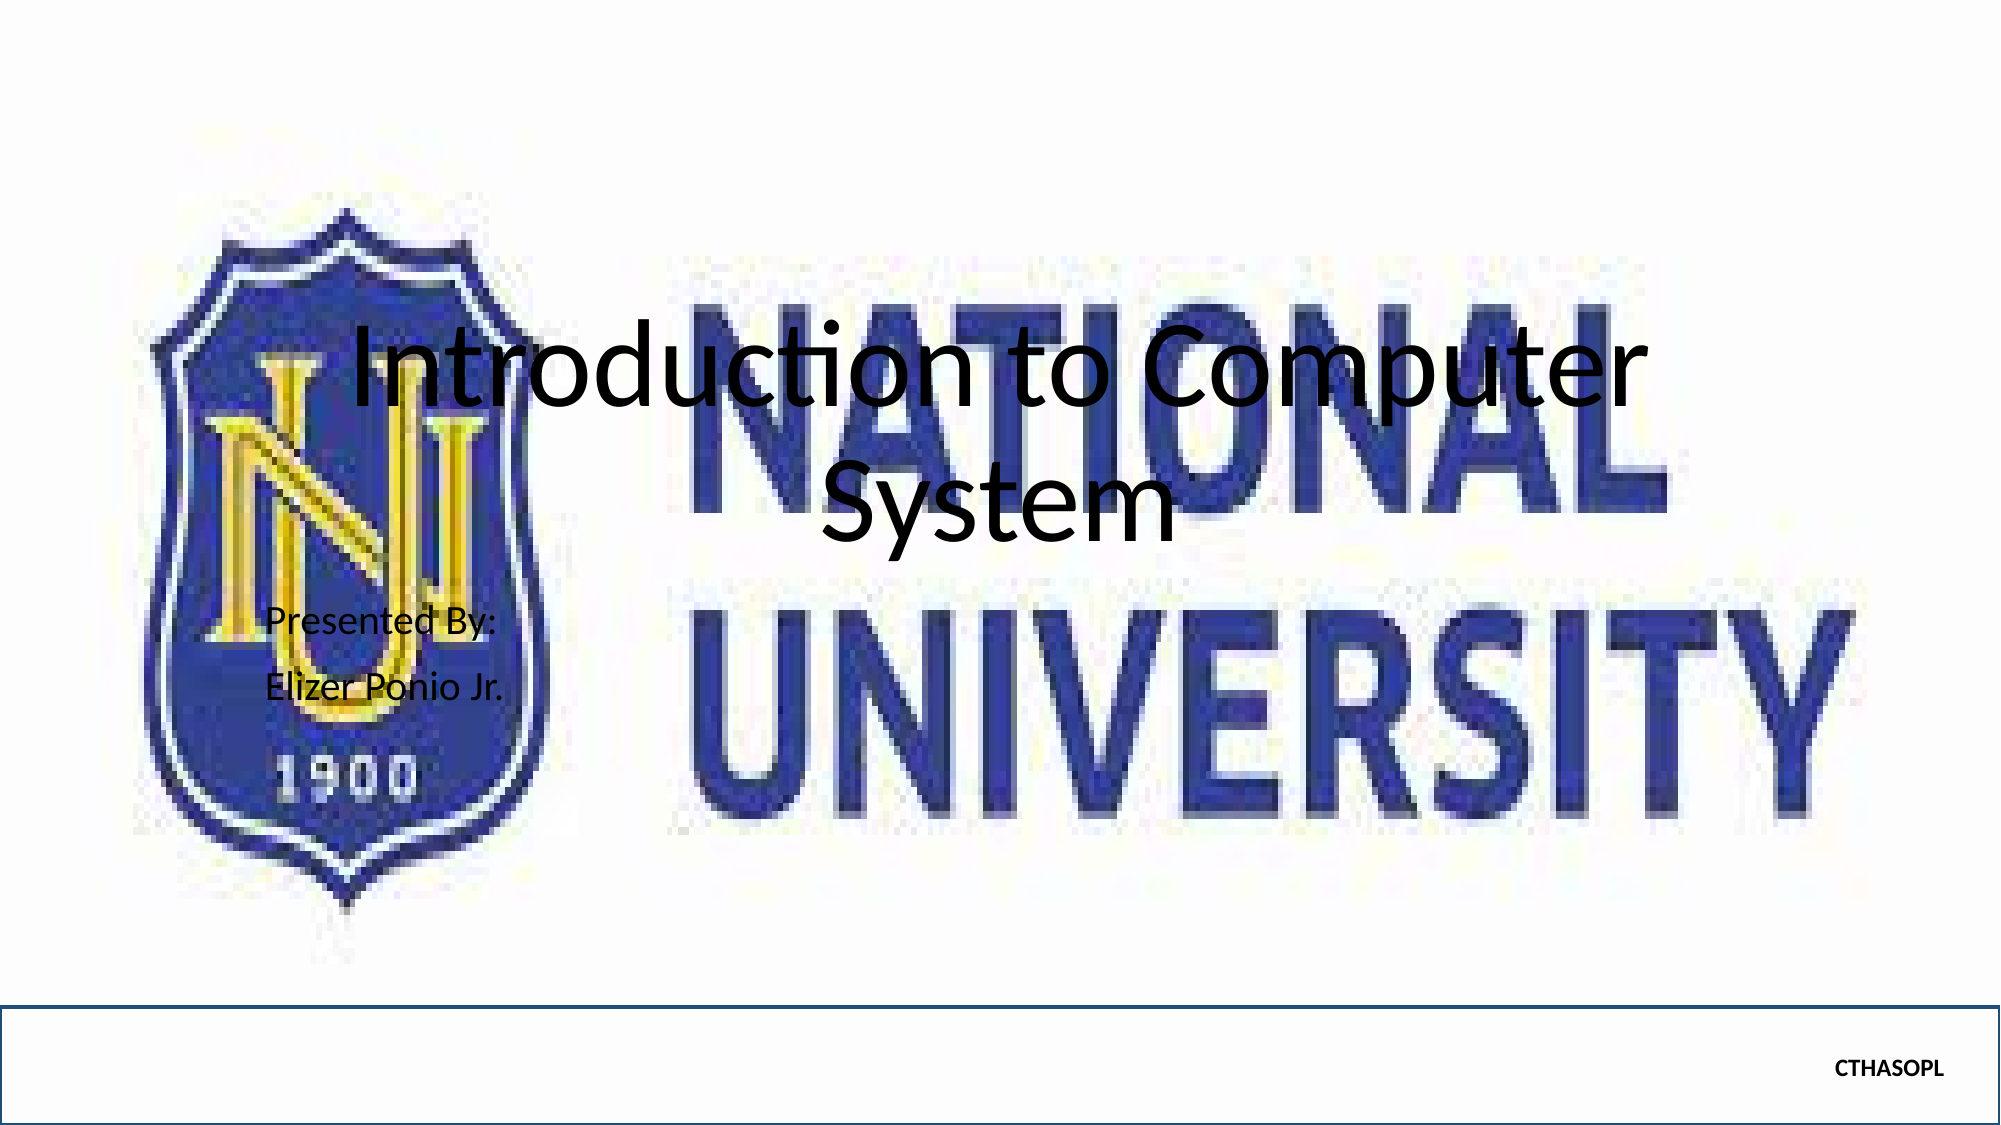

# Introduction to Computer System
Presented By:
Elizer Ponio Jr.
CTHASOPL